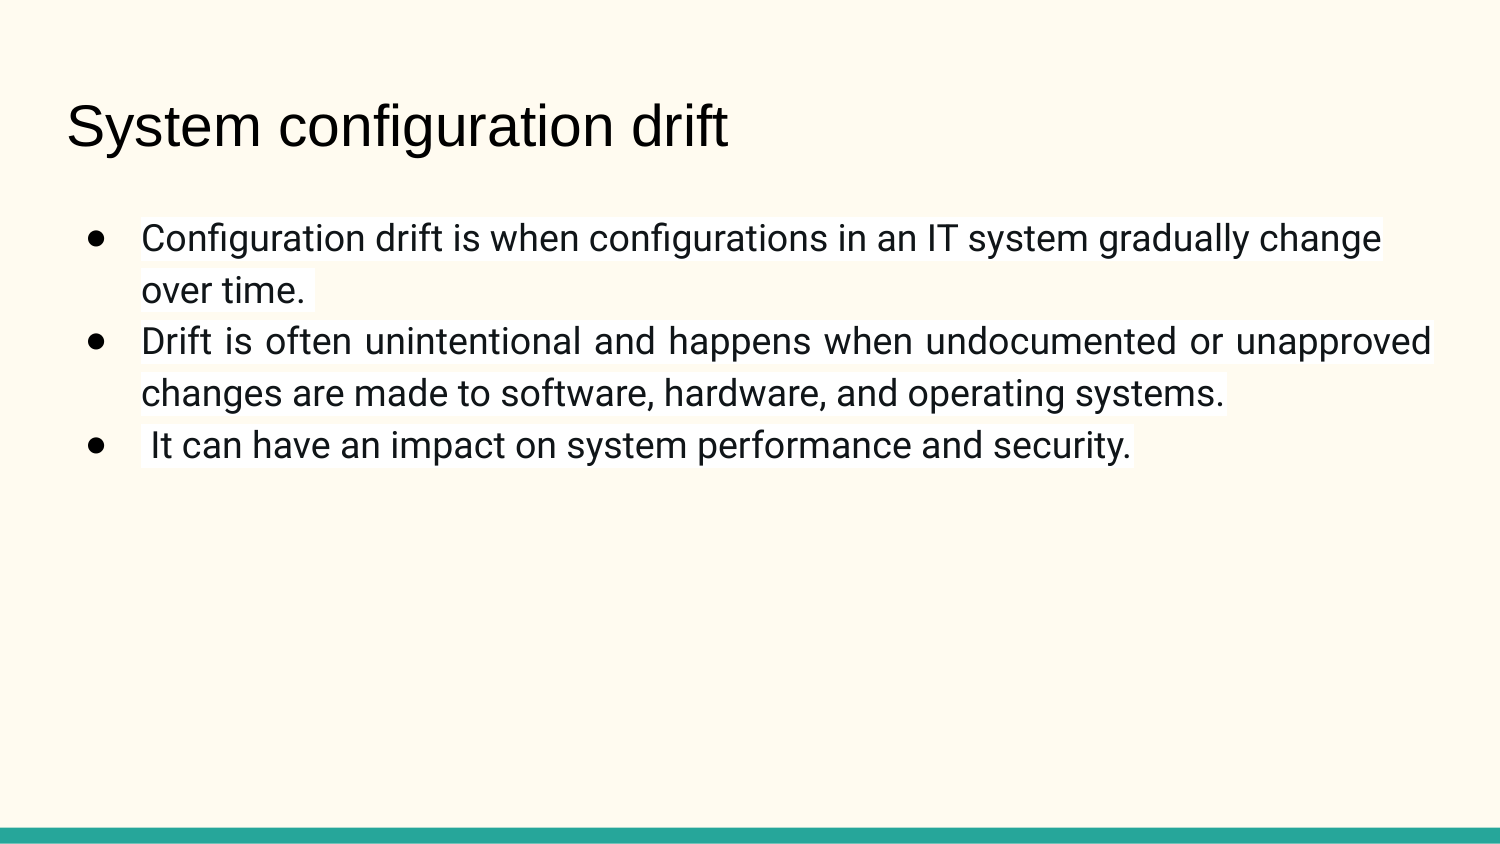

# System configuration drift
Configuration drift is when configurations in an IT system gradually change over time.
Drift is often unintentional and happens when undocumented or unapproved changes are made to software, hardware, and operating systems.
 It can have an impact on system performance and security.